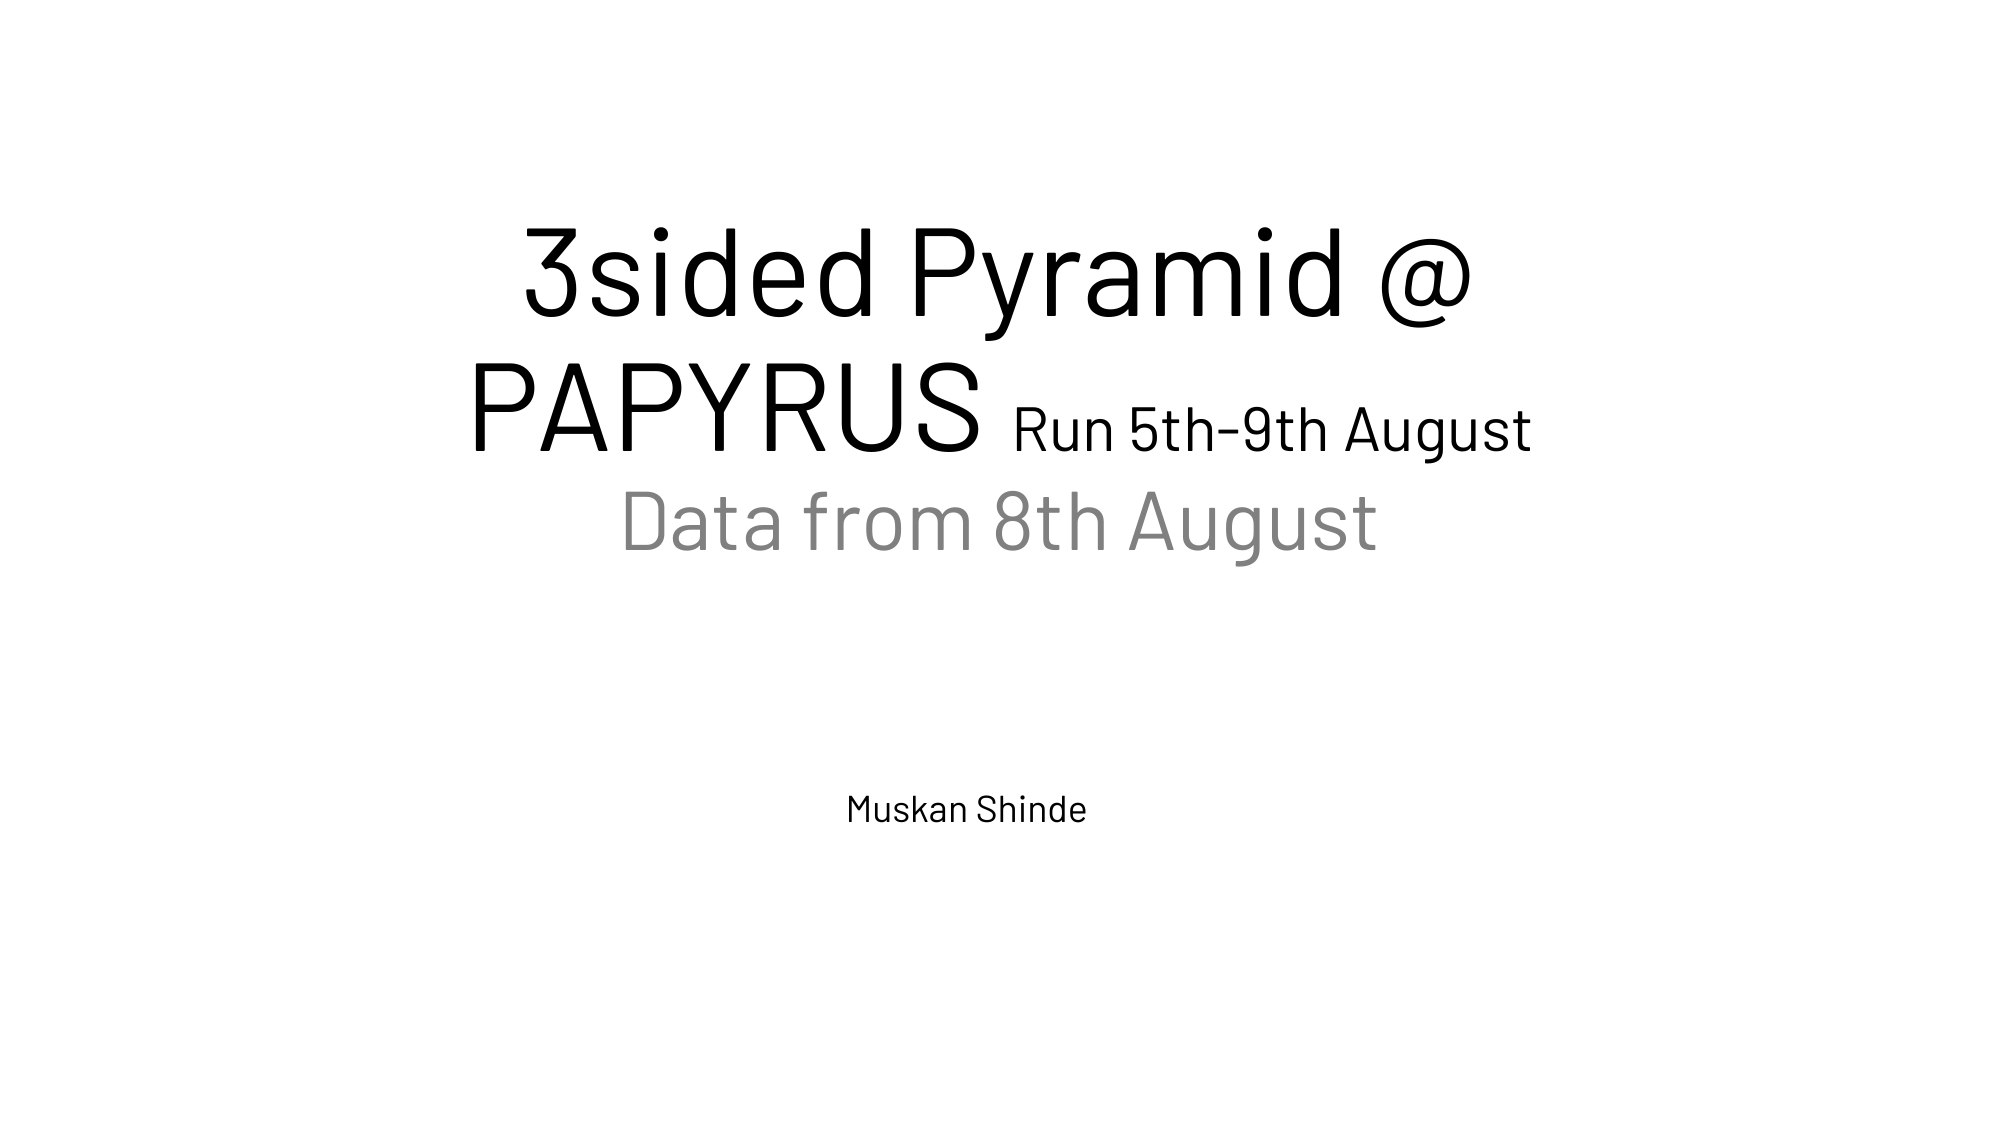

# 3sided Pyramid @ PAPYRUS Run 5th-9th August Data from 8th August
Muskan Shinde